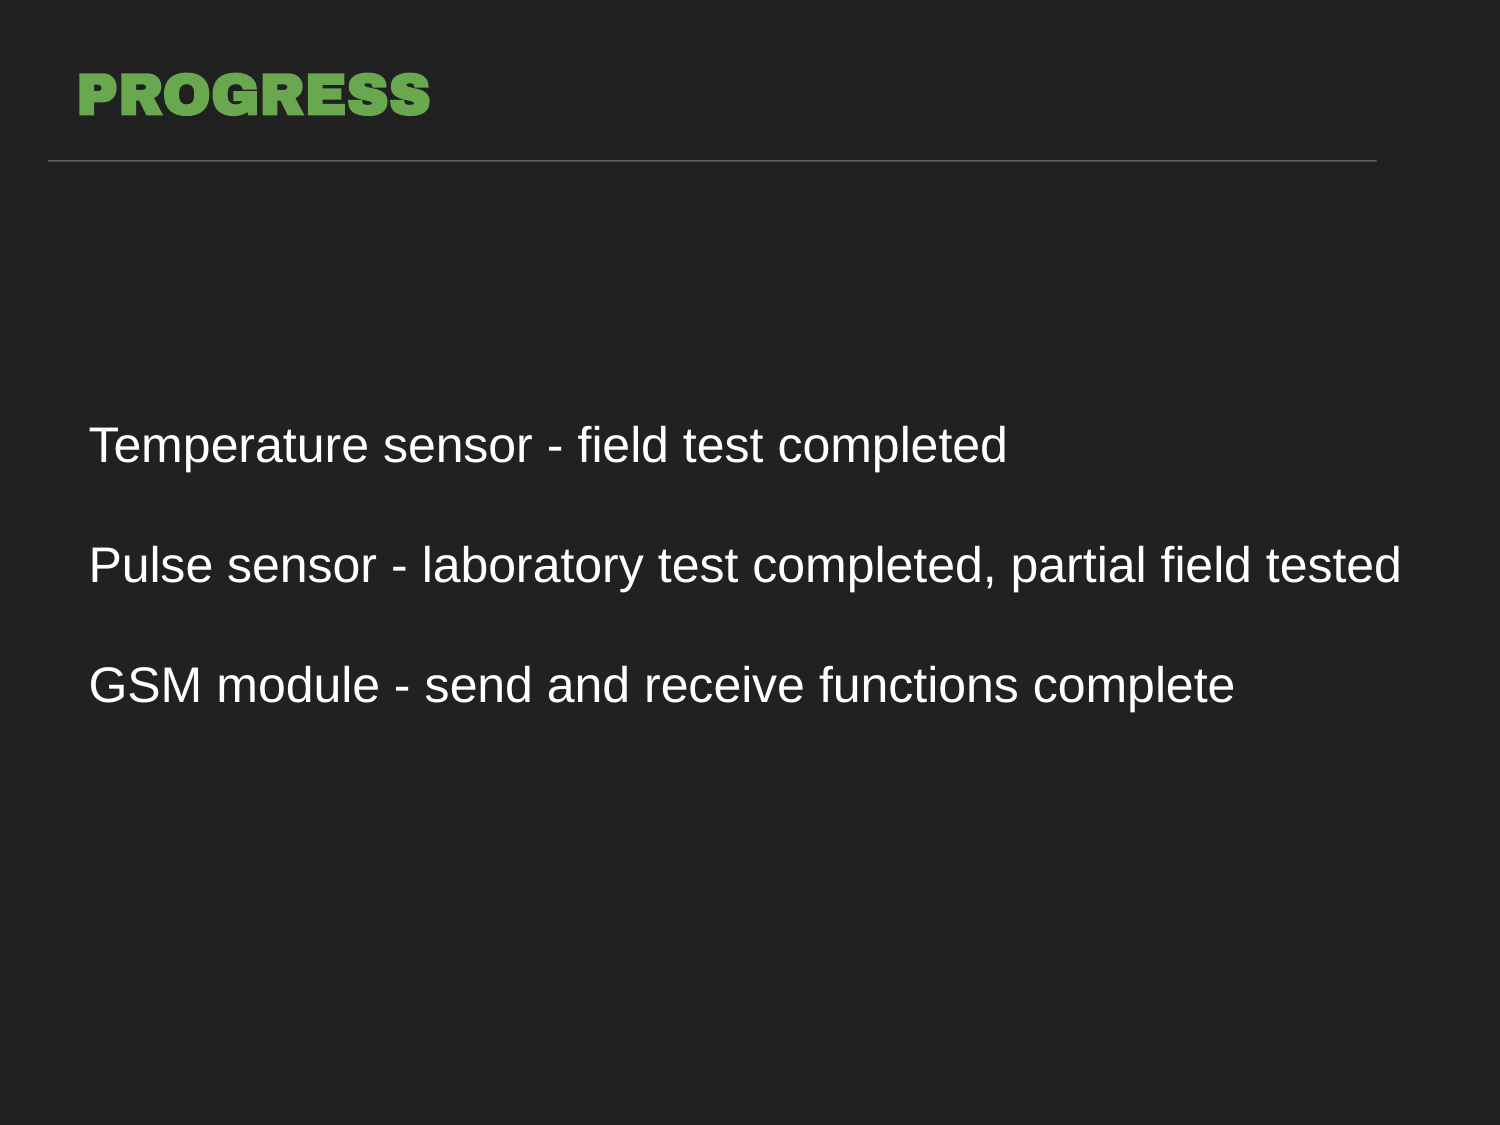

PROGRESS
Temperature sensor - field test completed
Pulse sensor - laboratory test completed, partial field tested
GSM module - send and receive functions complete